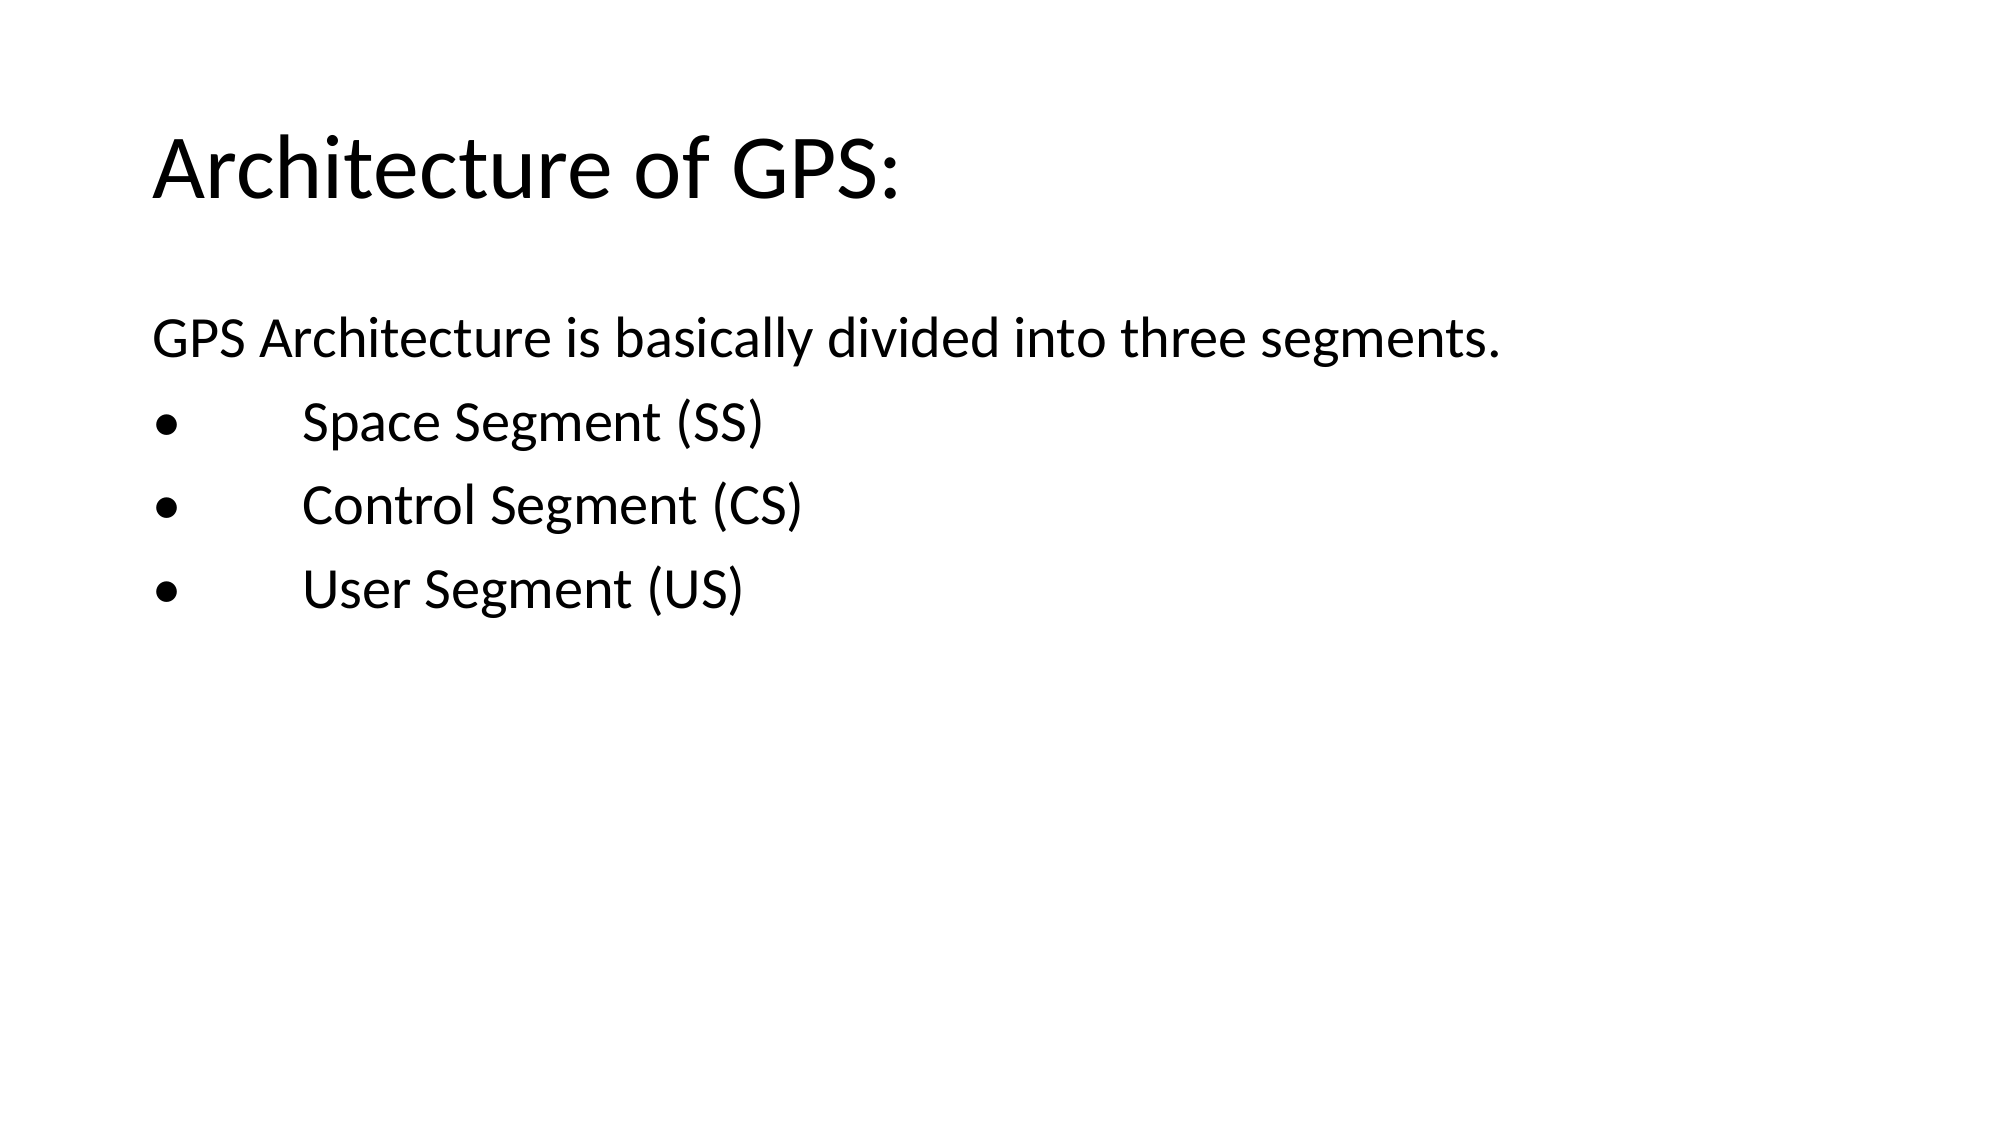

# Architecture of GPS:
GPS Architecture is basically divided into three segments.
•	Space Segment (SS)
•	Control Segment (CS)
•	User Segment (US)